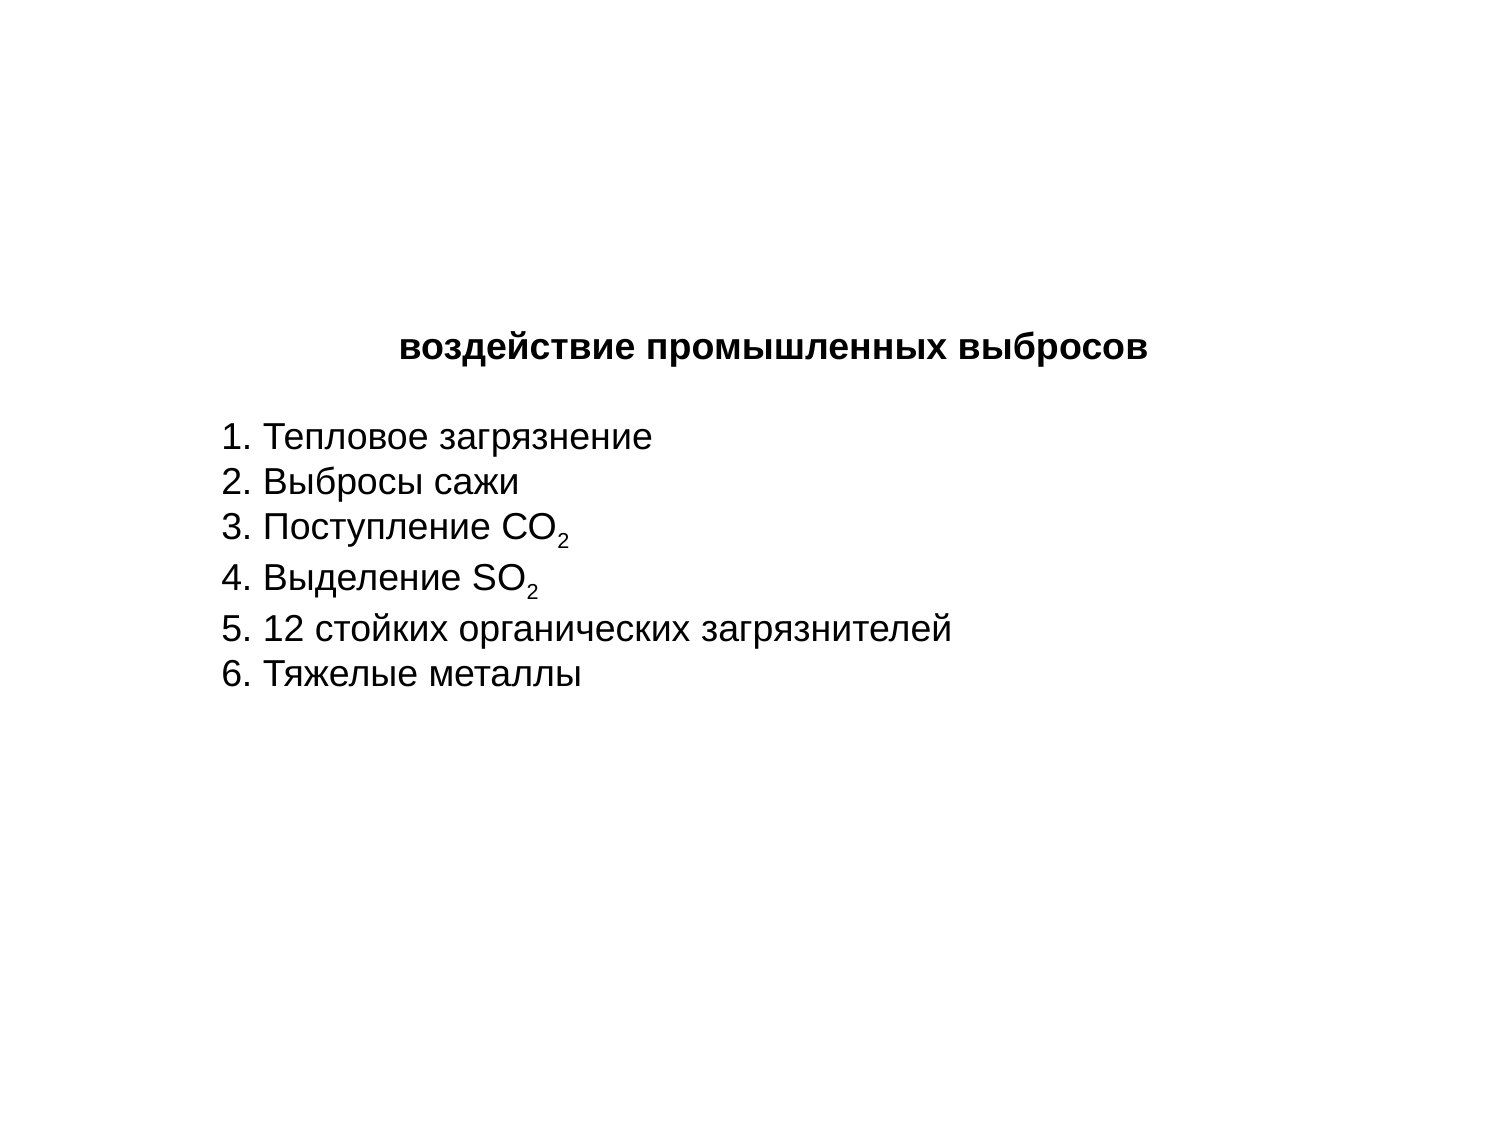

воздействие промышленных выбросов

1. Тепловое загрязнение
2. Выбросы сажи
3. Поступление СО2
4. Выделение SO2
5. 12 стойких органических загрязнителей
6. Тяжелые металлы